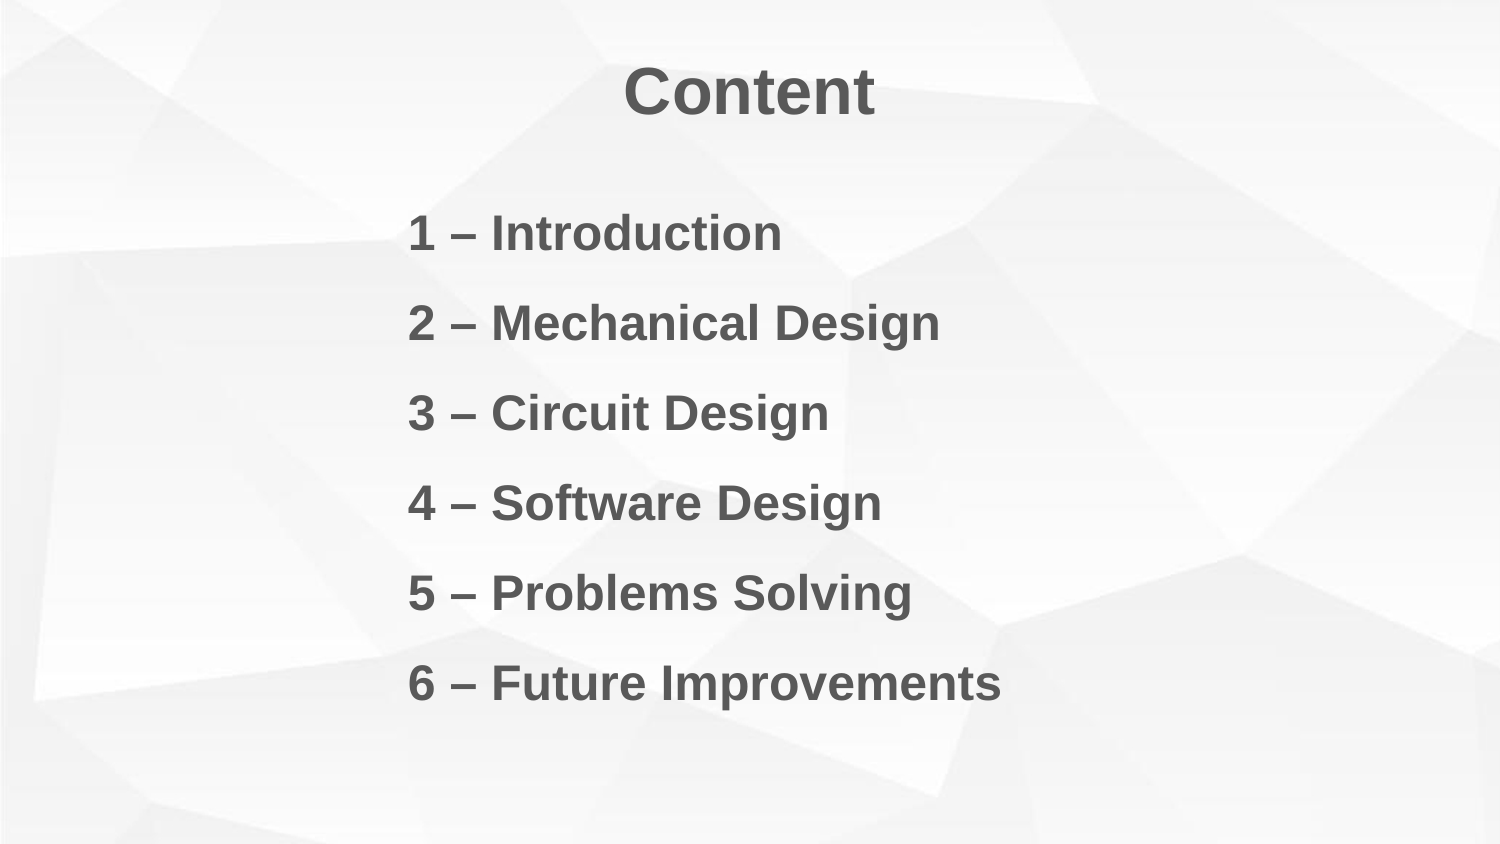

Content
1 – Introduction
2 – Mechanical Design
3 – Circuit Design
4 – Software Design
5 – Problems Solving
6 – Future Improvements